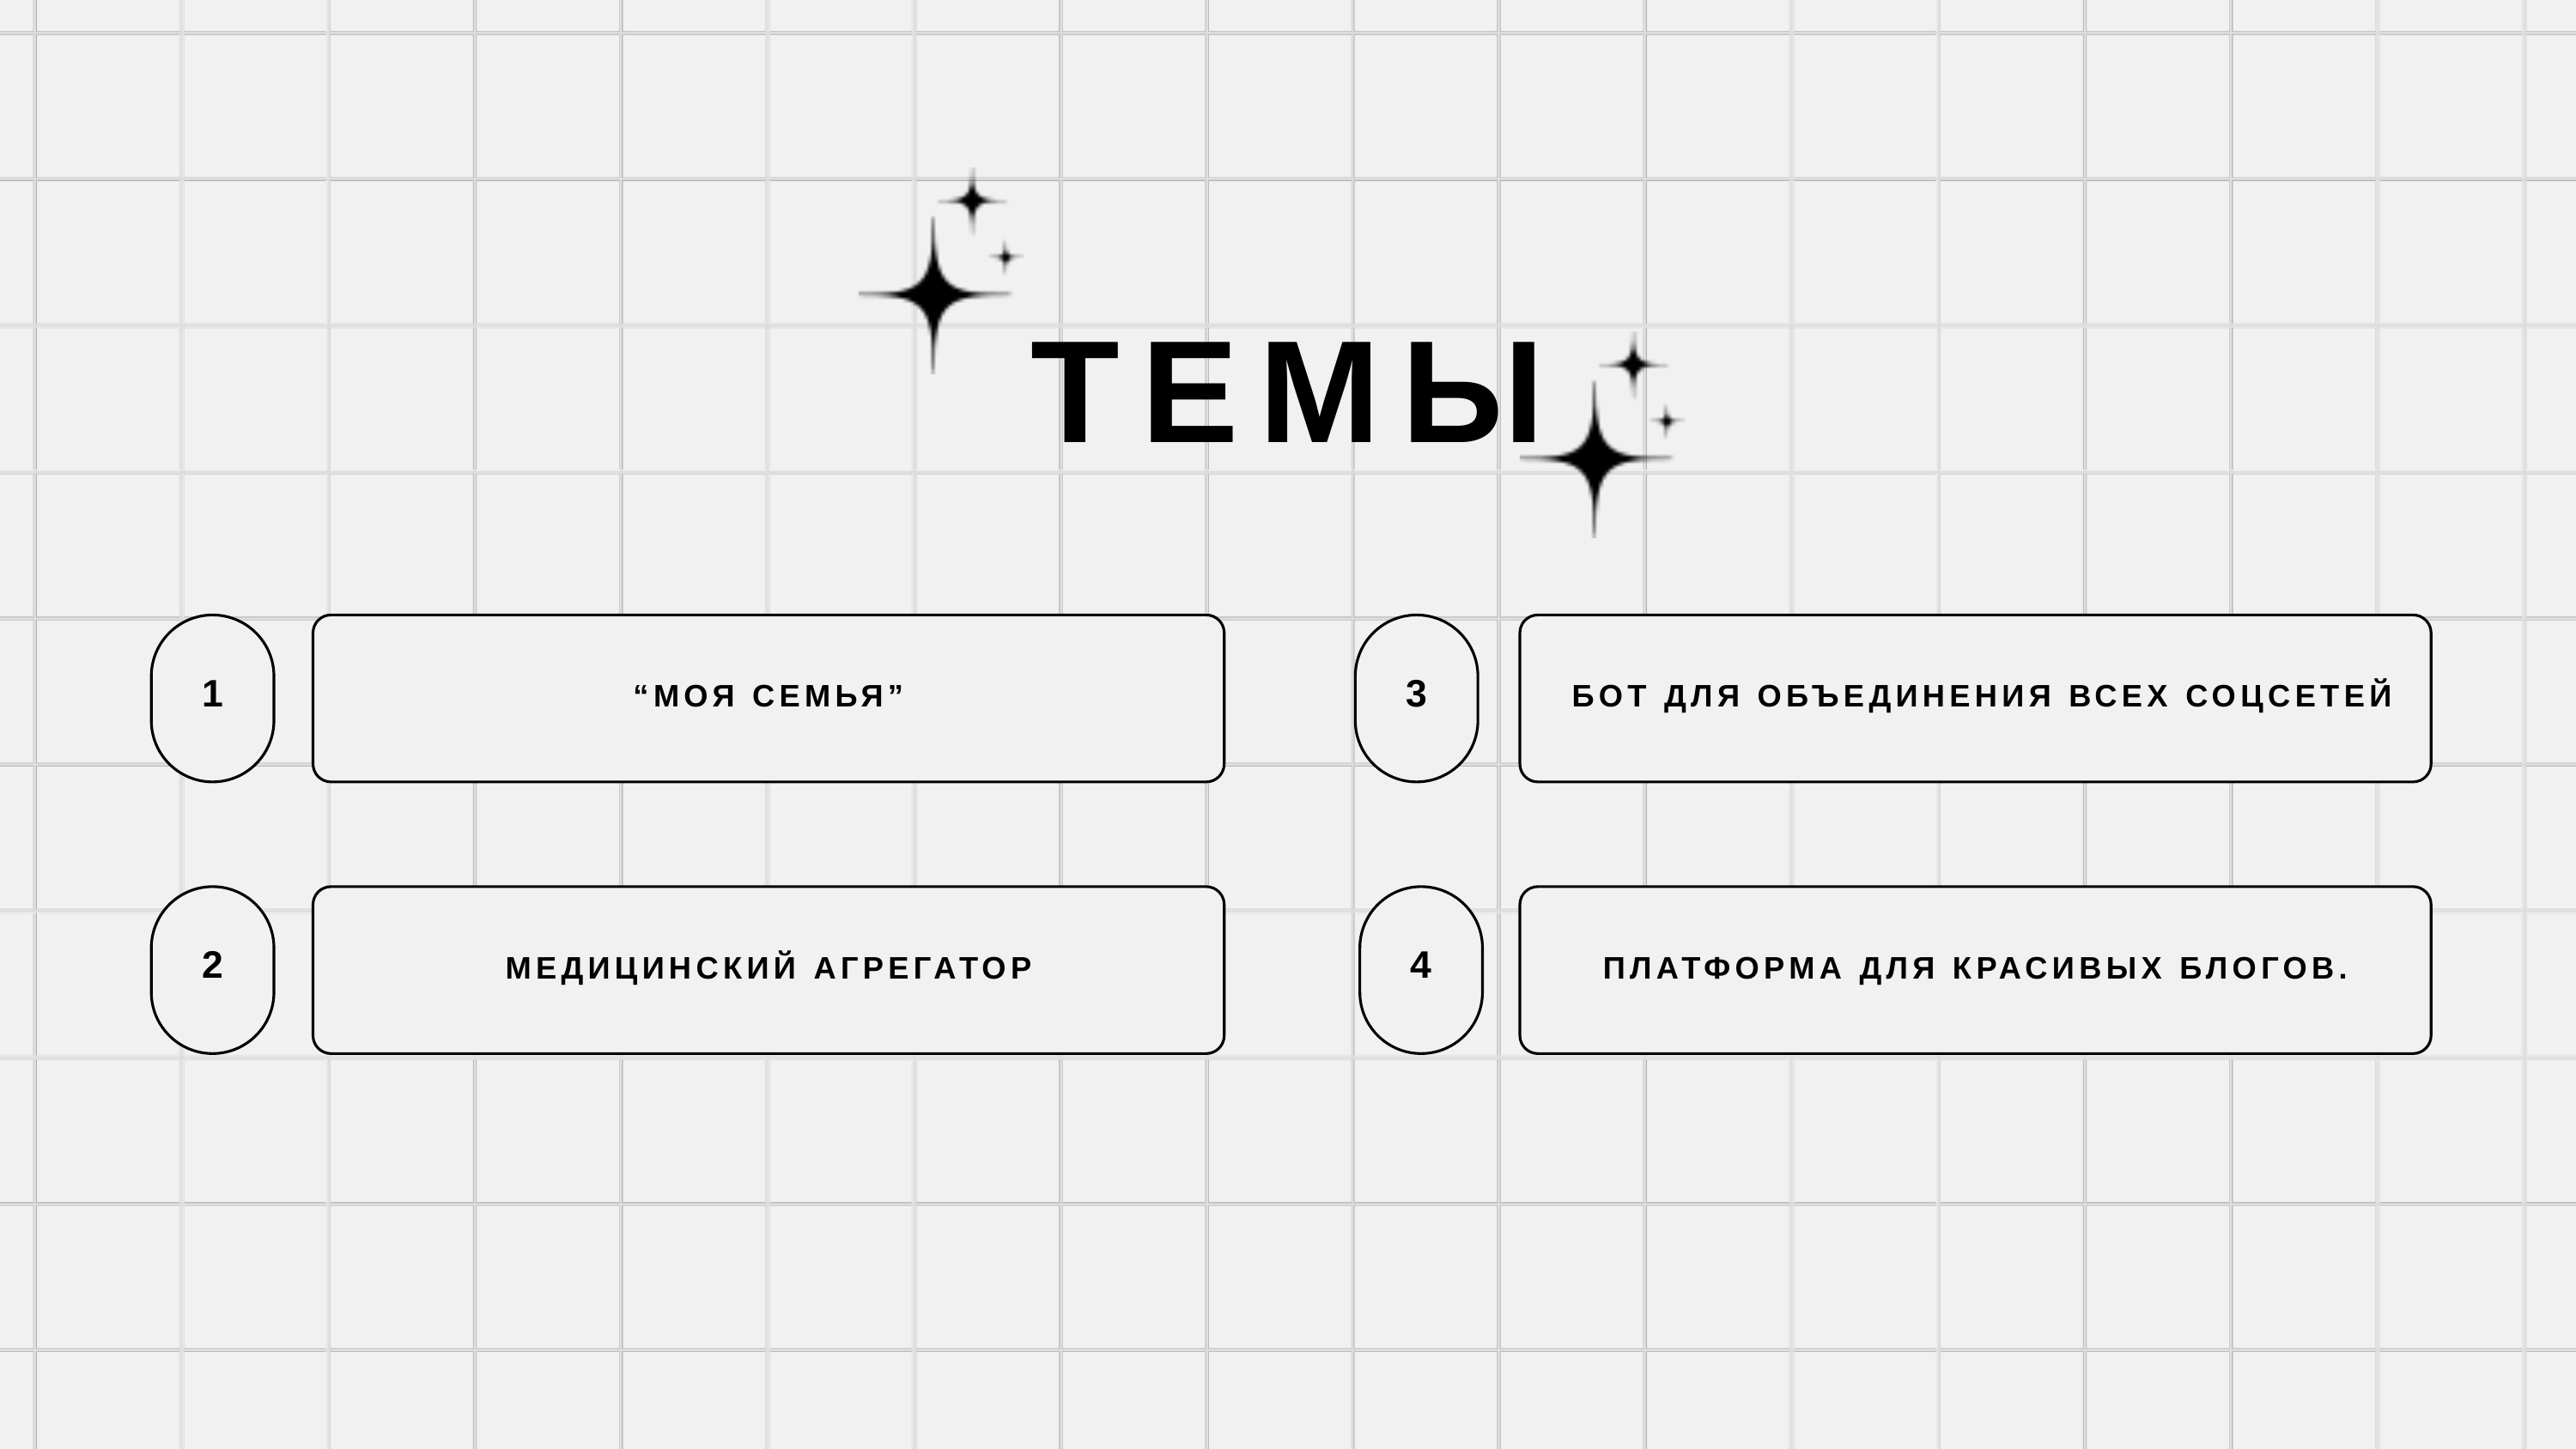

ТЕМЫ

1

“МОЯ СЕМЬЯ”

3

 БОТ ДЛЯ ОБЪЕДИНЕНИЯ ВСЕХ СОЦСЕТЕЙ

2

МЕДИЦИНСКИЙ АГРЕГАТОР

4

ПЛАТФОРМА ДЛЯ КРАСИВЫХ БЛОГОВ.